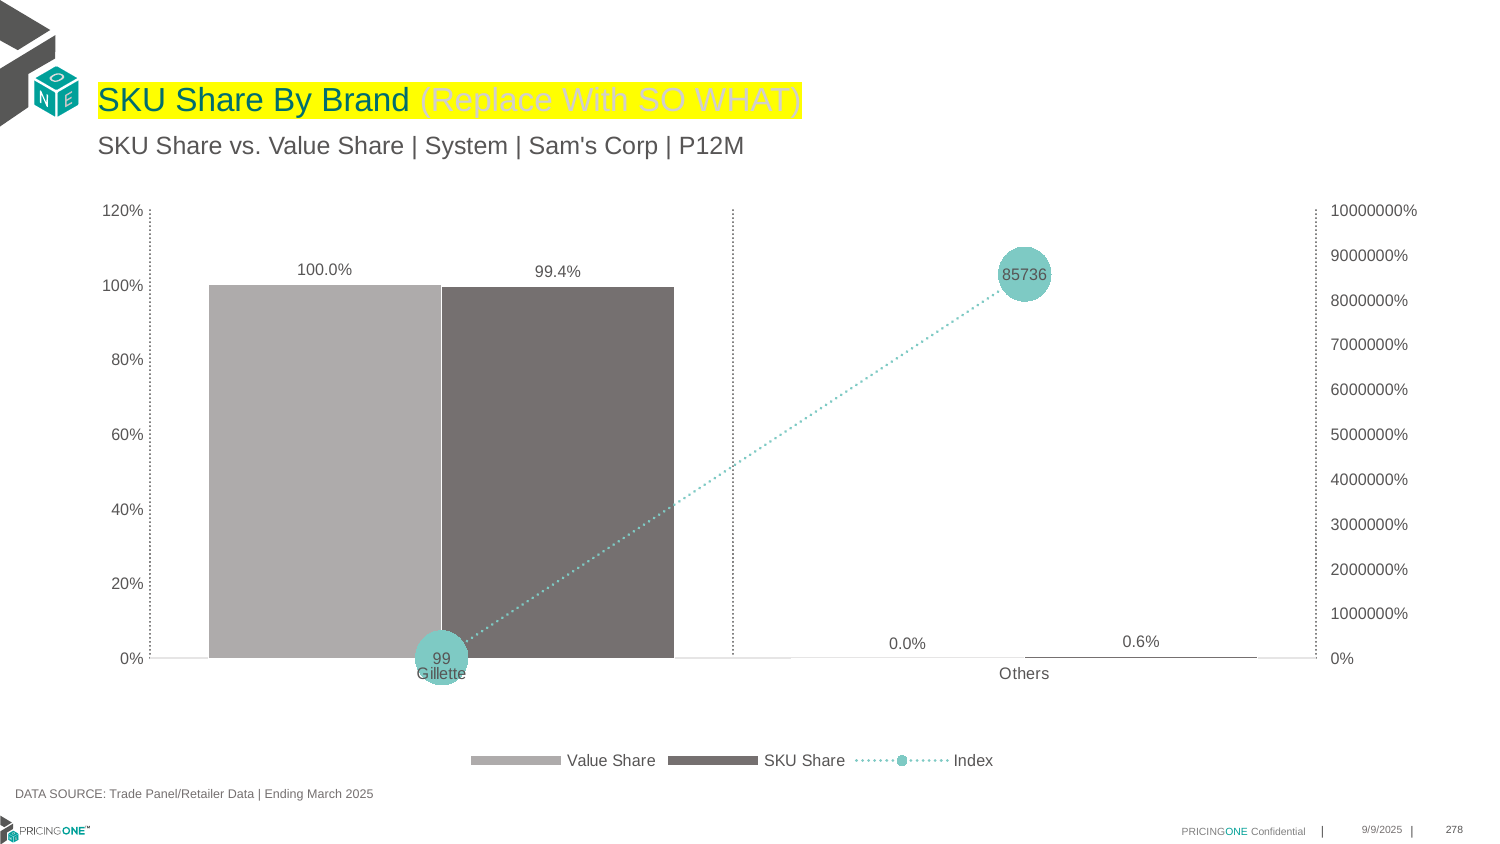

# SKU Share By Brand (Replace With SO WHAT)
SKU Share vs. Value Share | System | Sam's Corp | P12M

### Chart

| Category | Value Share | SKU Share | Index |
|---|---|---|---|
| Gillette | 0.9999934595686474 | 0.9943925233644859 | 99.43990271630602 |
| Others | 6.540431352672705e-06 | 0.005607476635514019 | 85735.57817746318 |
DATA SOURCE: Trade Panel/Retailer Data | Ending March 2025

9/9/2025
278